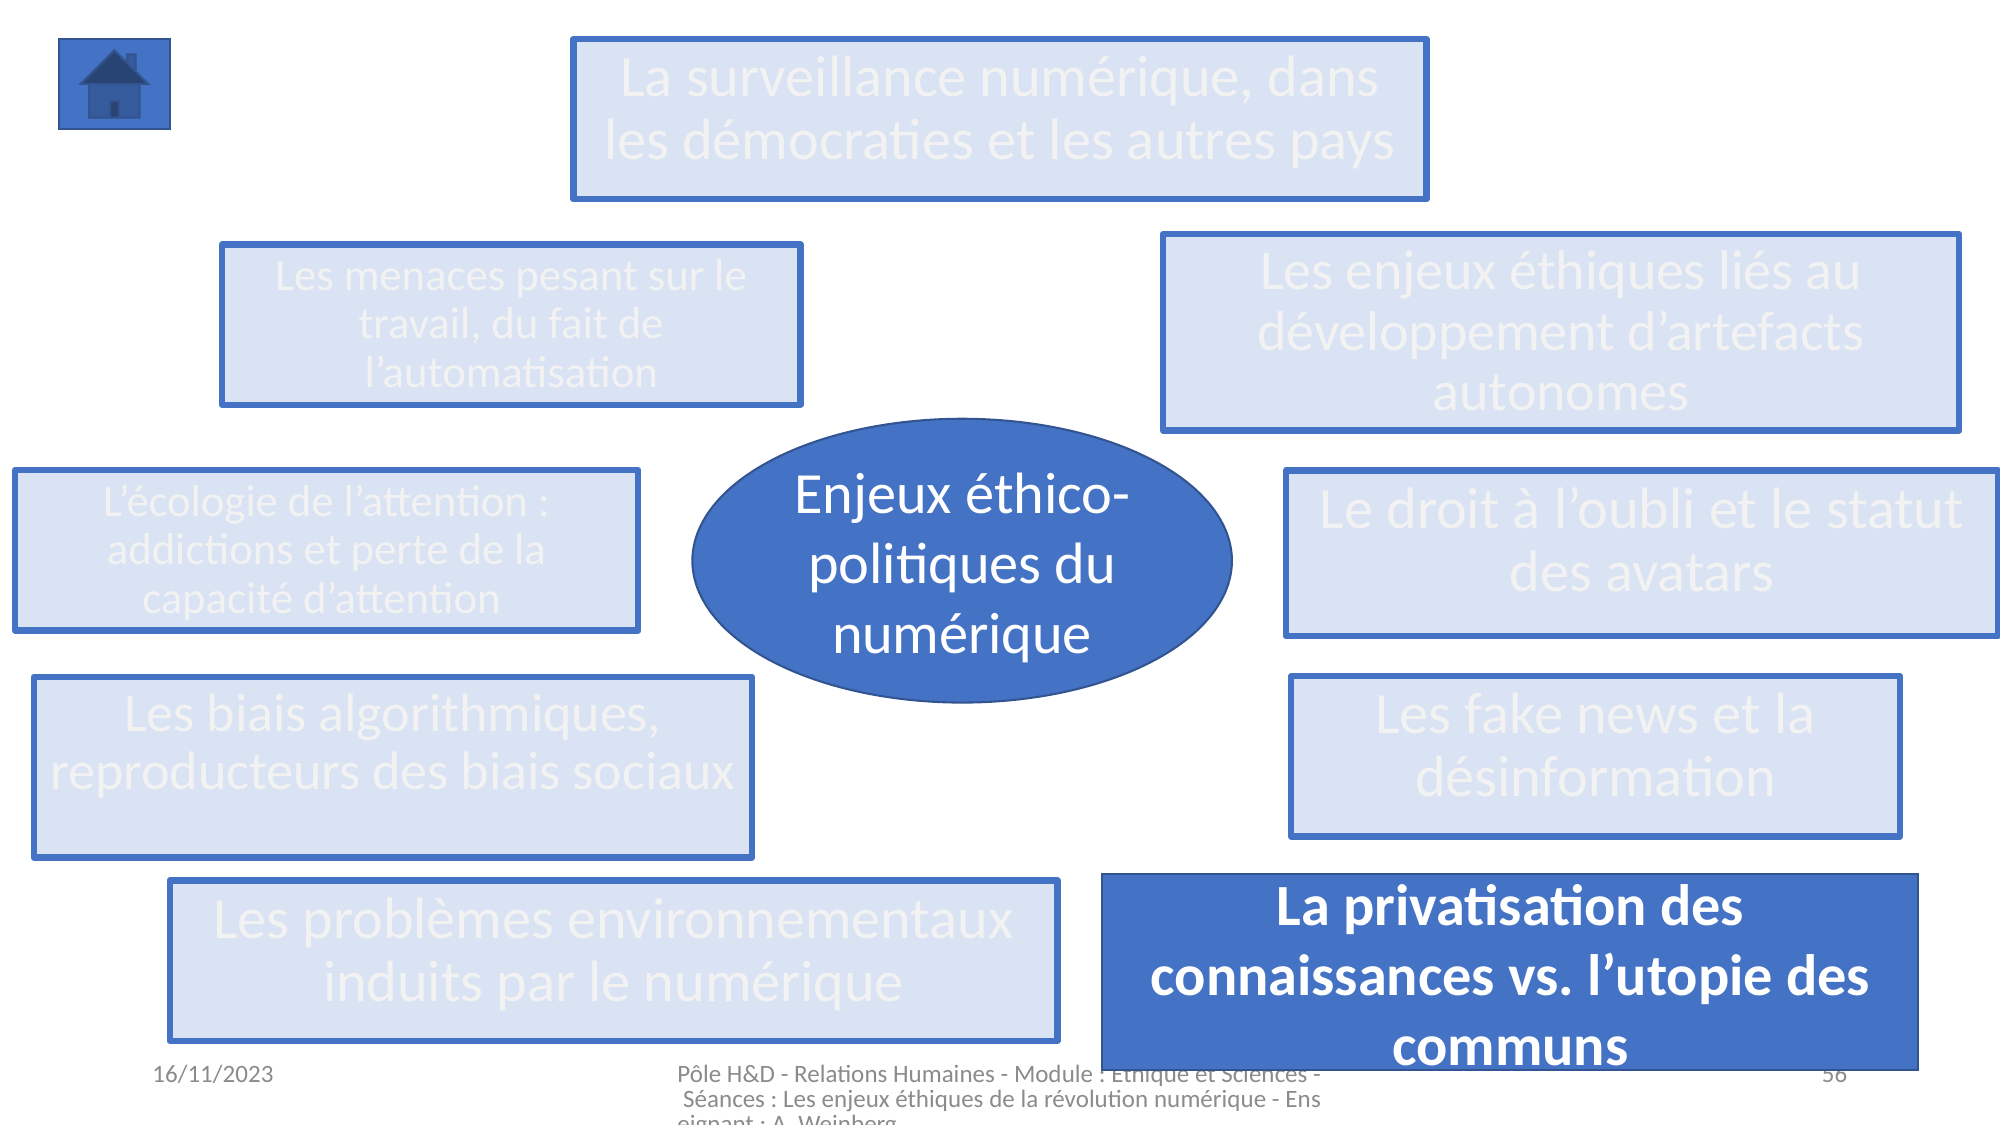

La surveillance numérique, dans les démocraties et les autres pays
Les enjeux éthiques liés au développement d’artefacts autonomes
Les menaces pesant sur le travail, du fait de l’automatisation
Enjeux éthico-politiques du numérique
L’écologie de l’attention : addictions et perte de la capacité d’attention
Le droit à l’oubli et le statut des avatars
Les fake news et la désinformation
Les biais algorithmiques, reproducteurs des biais sociaux
La privatisation des connaissances vs. l’utopie des communs
Les problèmes environnementaux induits par le numérique
16/11/2023
Pôle H&D - Relations Humaines - Module : Ethique et Sciences - Séances : Les enjeux éthiques de la révolution numérique - Enseignant : A. Weinberg
56